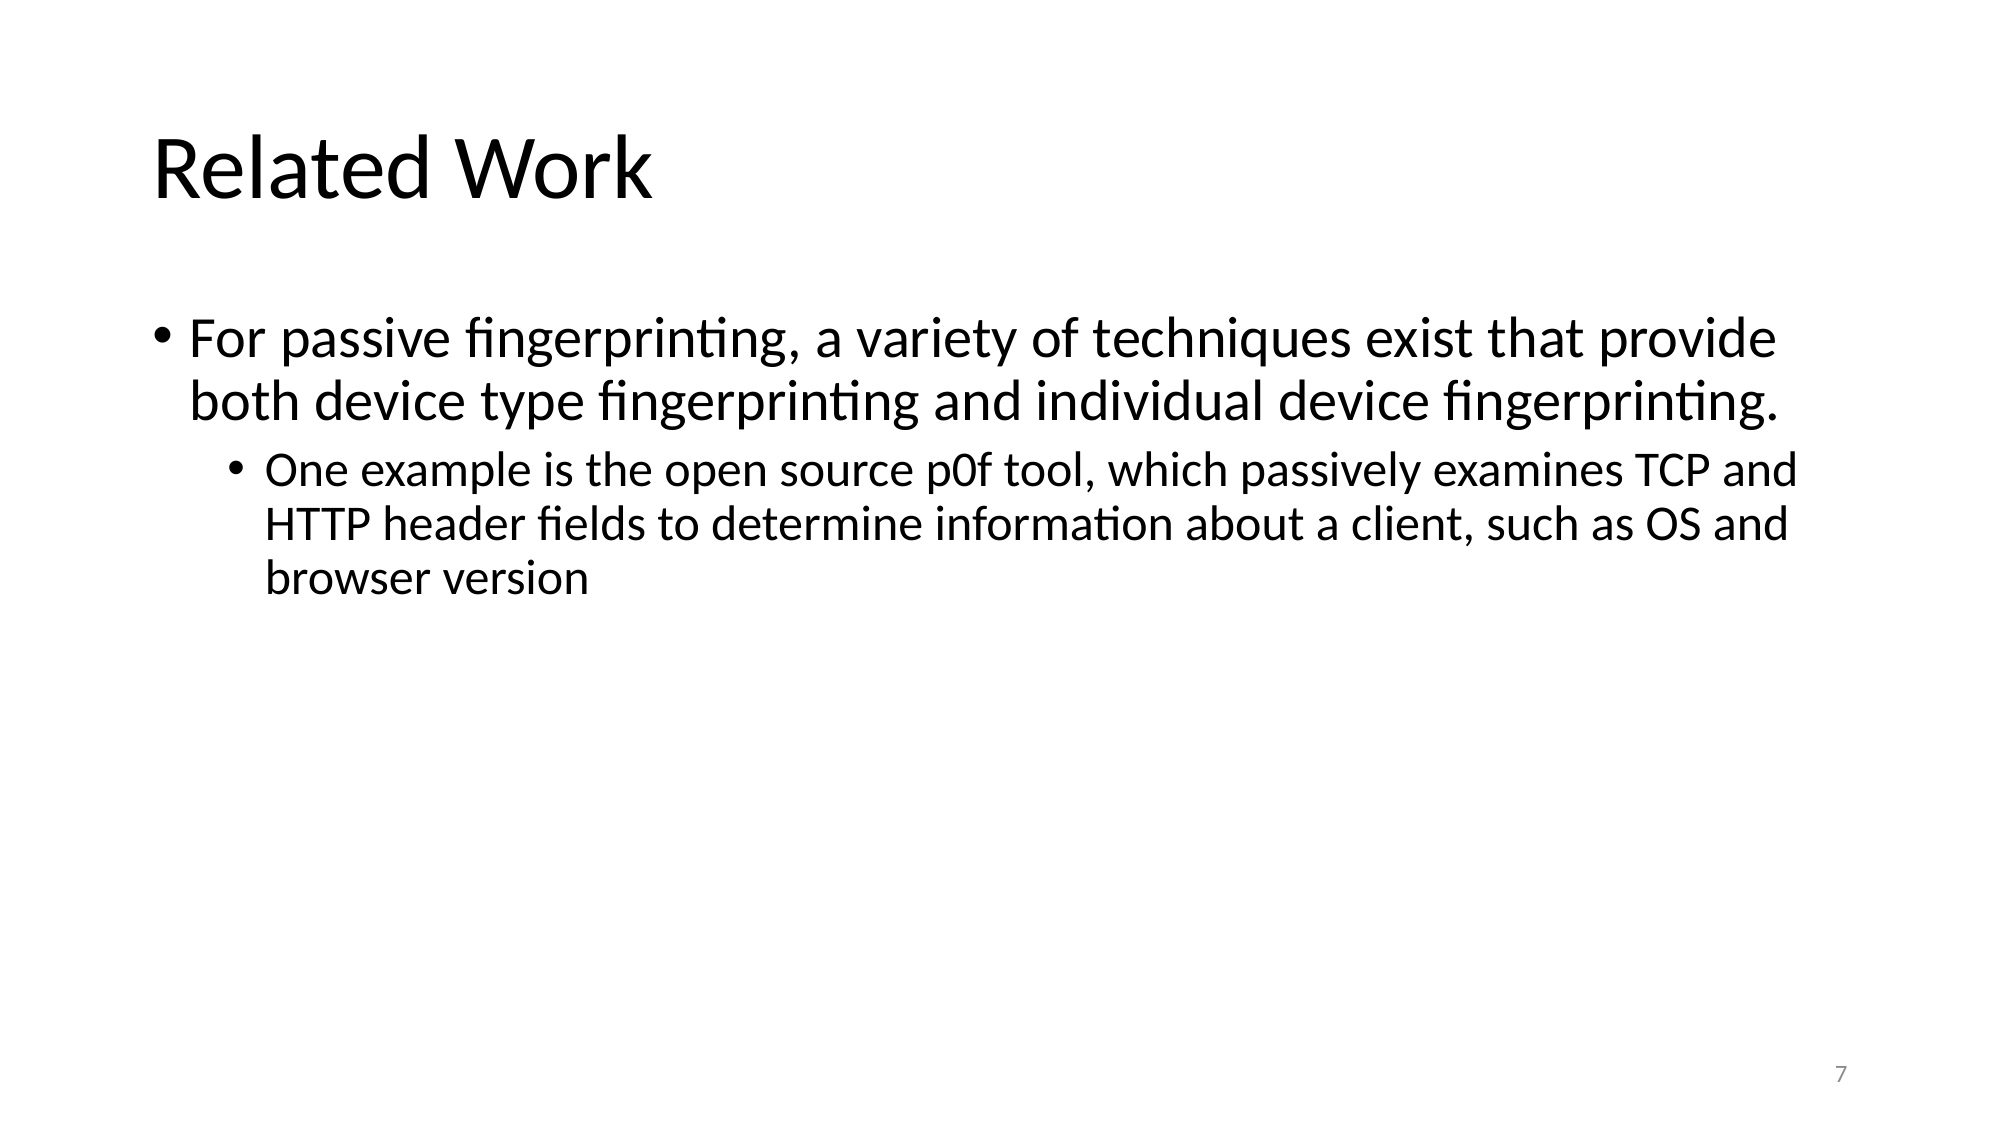

# Related Work
For passive fingerprinting, a variety of techniques exist that provide both device type fingerprinting and individual device fingerprinting.
One example is the open source p0f tool, which passively examines TCP and HTTP header fields to determine information about a client, such as OS and browser version
7